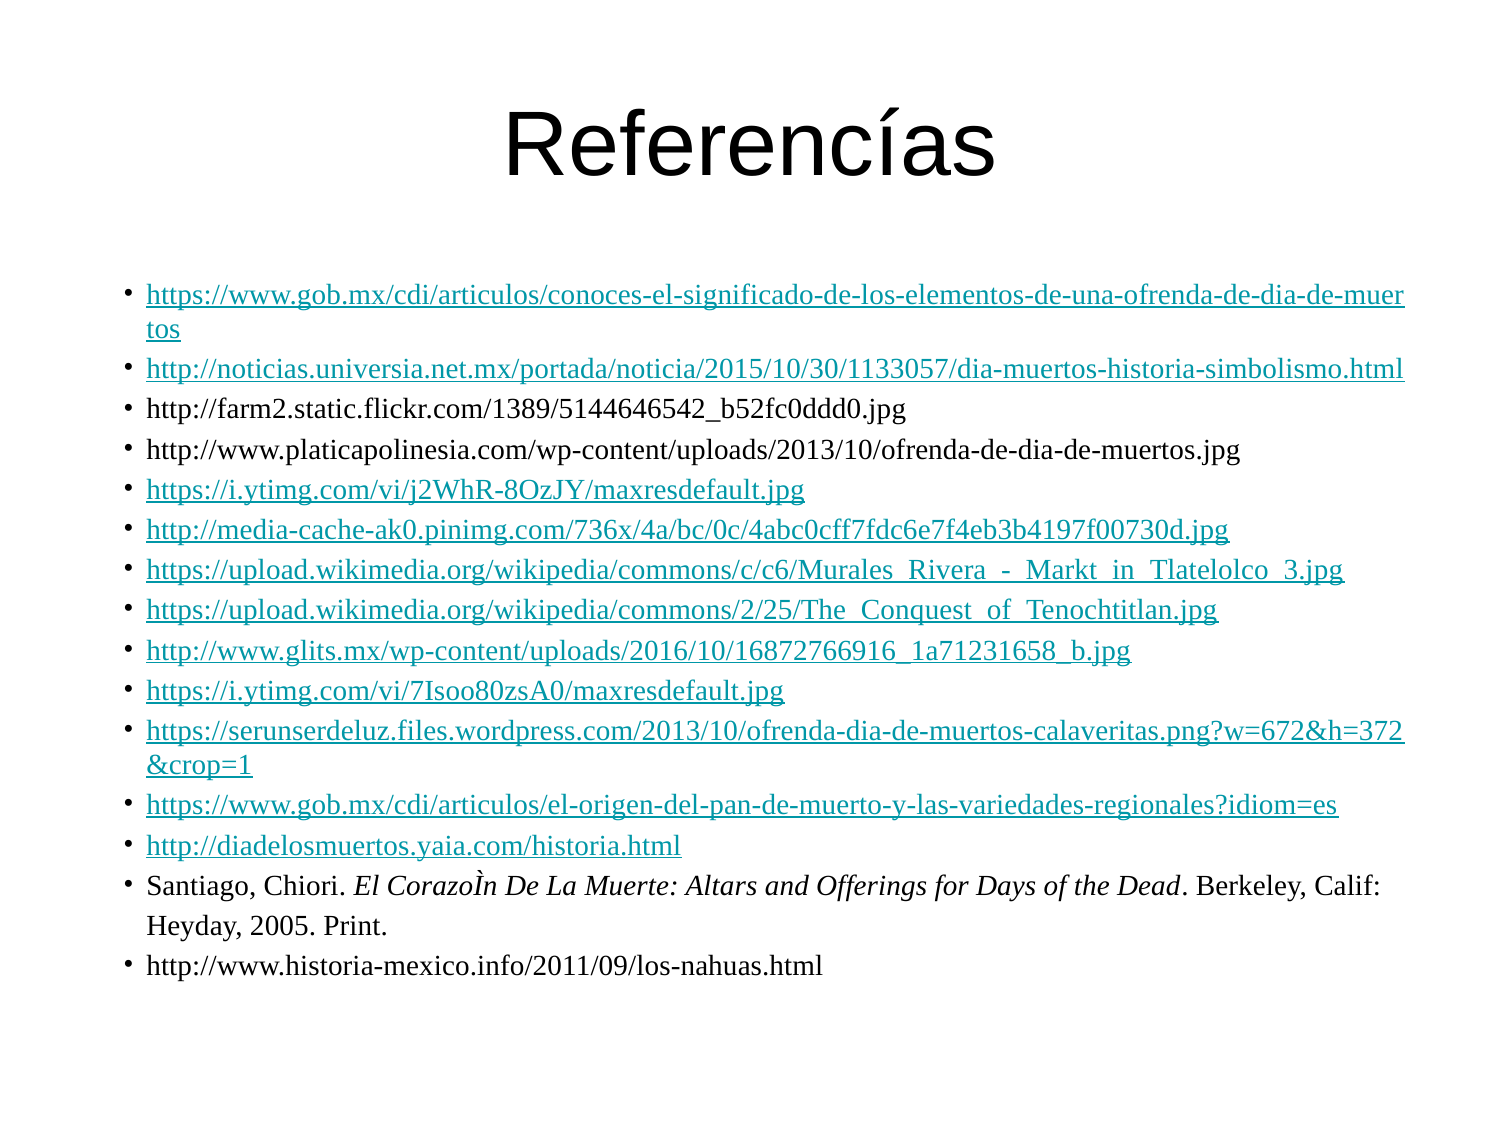

# Referencías
https://www.gob.mx/cdi/articulos/conoces-el-significado-de-los-elementos-de-una-ofrenda-de-dia-de-muertos
http://noticias.universia.net.mx/portada/noticia/2015/10/30/1133057/dia-muertos-historia-simbolismo.html
http://farm2.static.flickr.com/1389/5144646542_b52fc0ddd0.jpg
http://www.platicapolinesia.com/wp-content/uploads/2013/10/ofrenda-de-dia-de-muertos.jpg
https://i.ytimg.com/vi/j2WhR-8OzJY/maxresdefault.jpg
http://media-cache-ak0.pinimg.com/736x/4a/bc/0c/4abc0cff7fdc6e7f4eb3b4197f00730d.jpg
https://upload.wikimedia.org/wikipedia/commons/c/c6/Murales_Rivera_-_Markt_in_Tlatelolco_3.jpg
https://upload.wikimedia.org/wikipedia/commons/2/25/The_Conquest_of_Tenochtitlan.jpg
http://www.glits.mx/wp-content/uploads/2016/10/16872766916_1a71231658_b.jpg
https://i.ytimg.com/vi/7Isoo80zsA0/maxresdefault.jpg
https://serunserdeluz.files.wordpress.com/2013/10/ofrenda-dia-de-muertos-calaveritas.png?w=672&h=372&crop=1
https://www.gob.mx/cdi/articulos/el-origen-del-pan-de-muerto-y-las-variedades-regionales?idiom=es
http://diadelosmuertos.yaia.com/historia.html
Santiago, Chiori. El CorazoÌn De La Muerte: Altars and Offerings for Days of the Dead. Berkeley, Calif: Heyday, 2005. Print.
http://www.historia-mexico.info/2011/09/los-nahuas.html